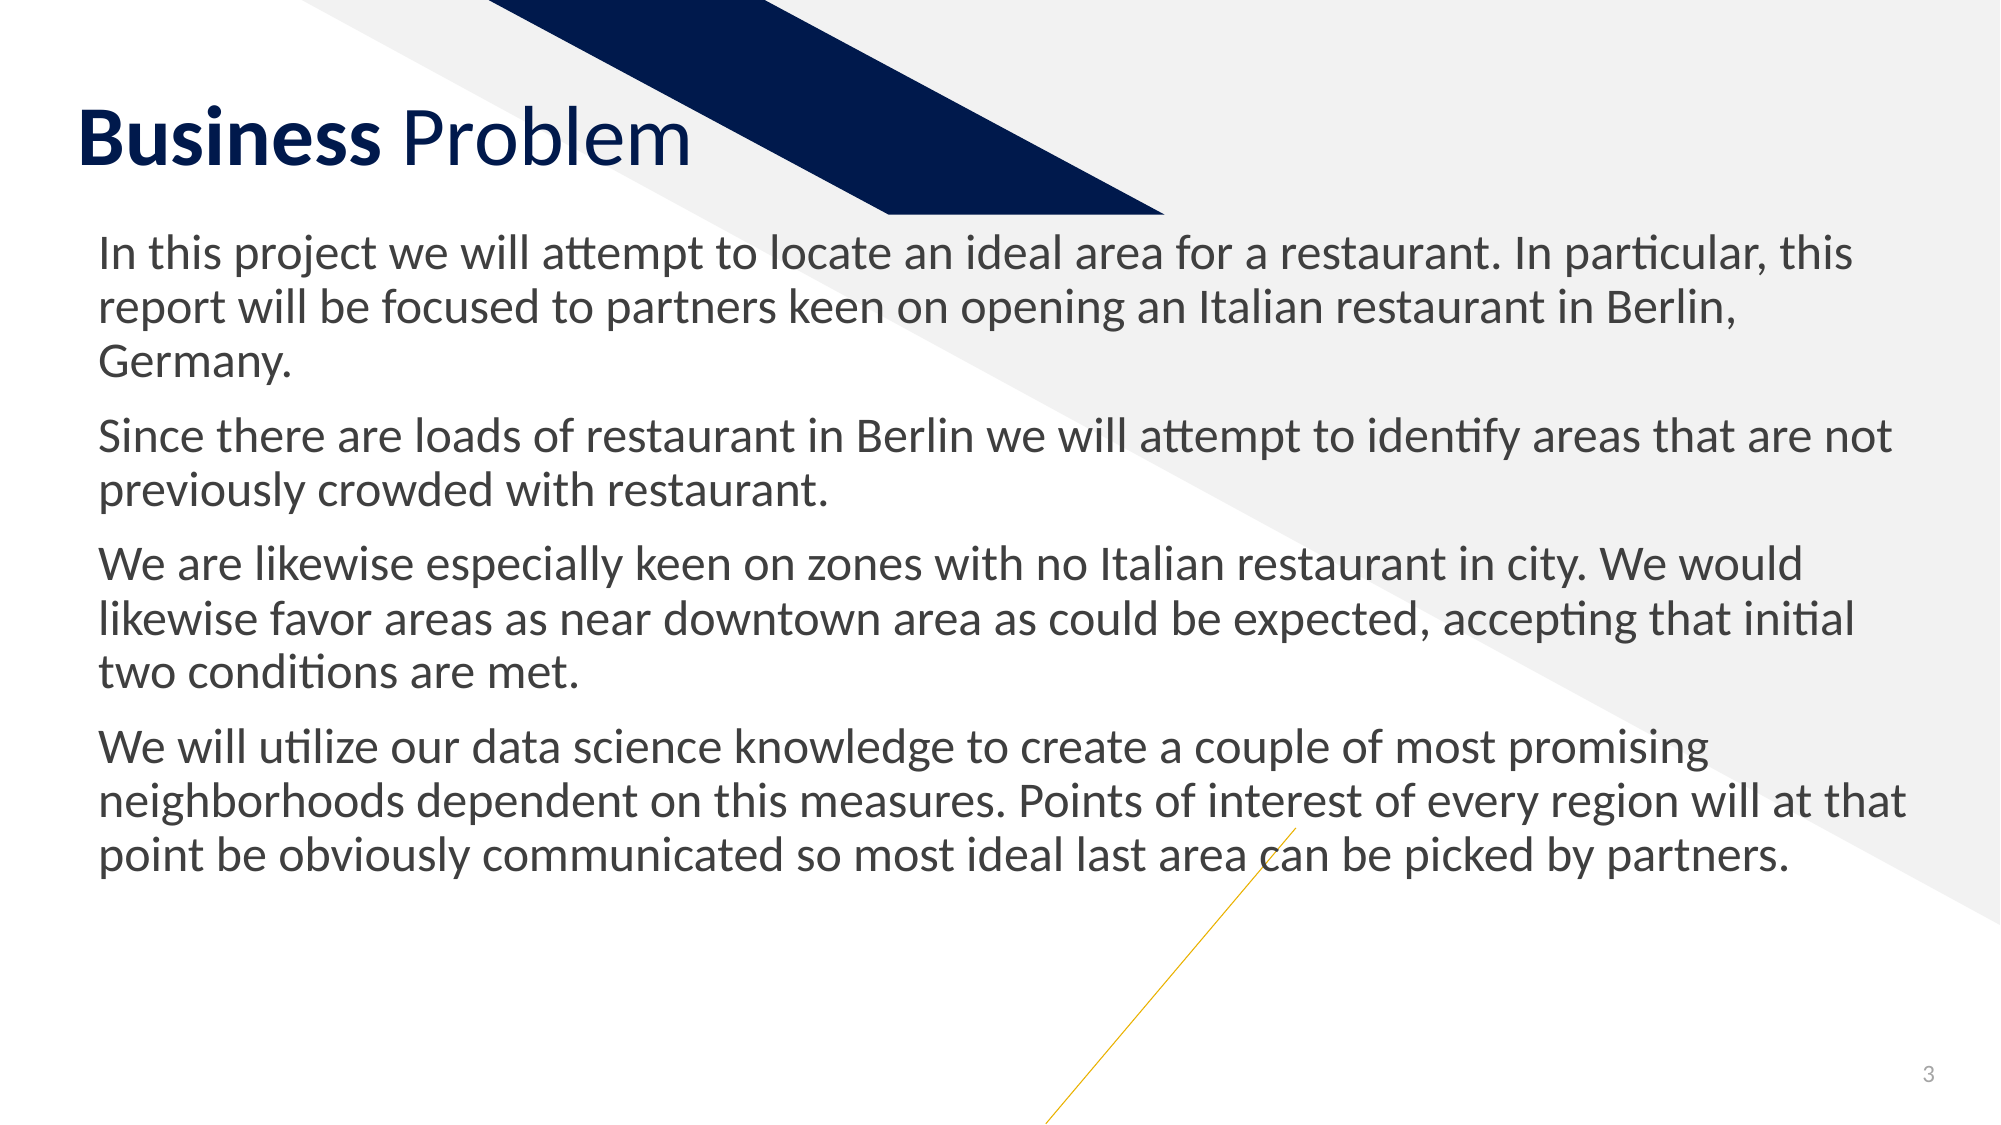

# Business Problem
In this project we will attempt to locate an ideal area for a restaurant. In particular, this report will be focused to partners keen on opening an Italian restaurant in Berlin, Germany.
Since there are loads of restaurant in Berlin we will attempt to identify areas that are not previously crowded with restaurant.
We are likewise especially keen on zones with no Italian restaurant in city. We would likewise favor areas as near downtown area as could be expected, accepting that initial two conditions are met.
We will utilize our data science knowledge to create a couple of most promising neighborhoods dependent on this measures. Points of interest of every region will at that point be obviously communicated so most ideal last area can be picked by partners.
3